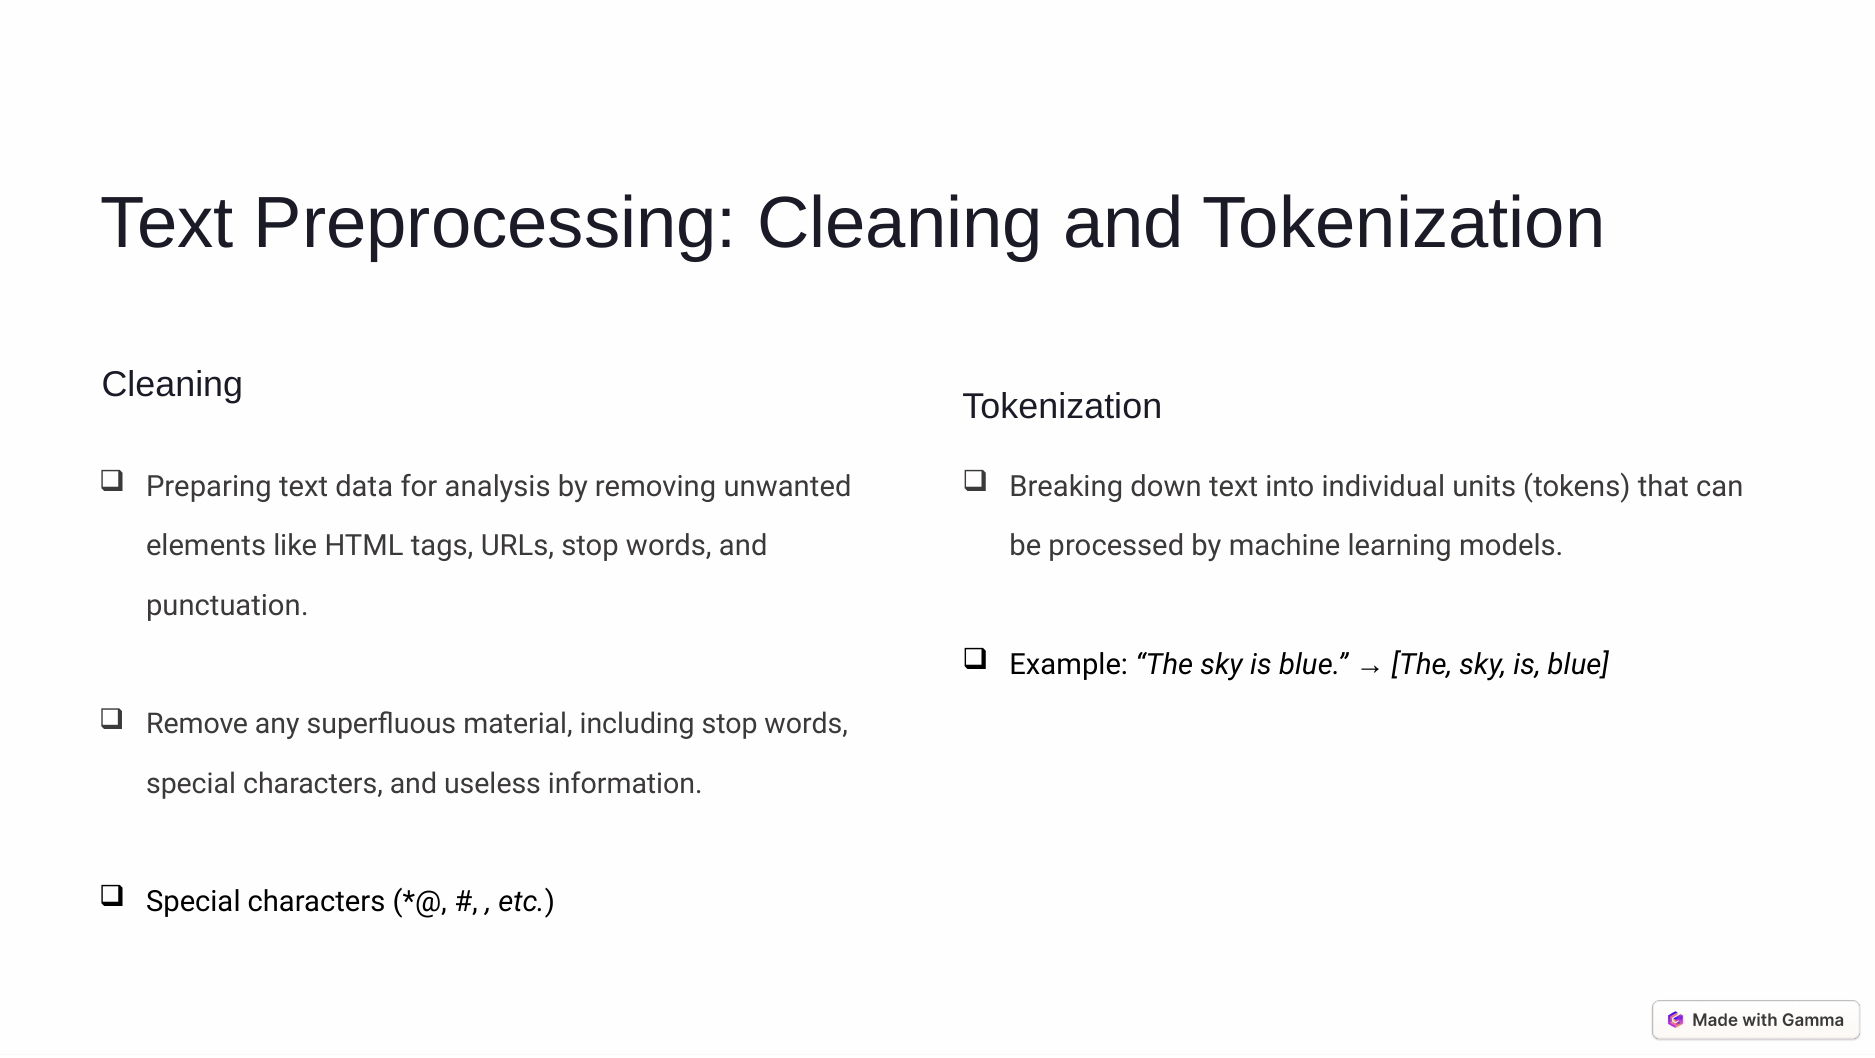

Text Preprocessing: Cleaning and Tokenization
Cleaning
Tokenization
Breaking down text into individual units (tokens) that can be processed by machine learning models.

Example: “The sky is blue.” → [The, sky, is, blue]

Preparing text data for analysis by removing unwanted elements like HTML tags, URLs, stop words, and punctuation.

Remove any superfluous material, including stop words, special characters, and useless information.

Special characters (*@, #, , etc.)